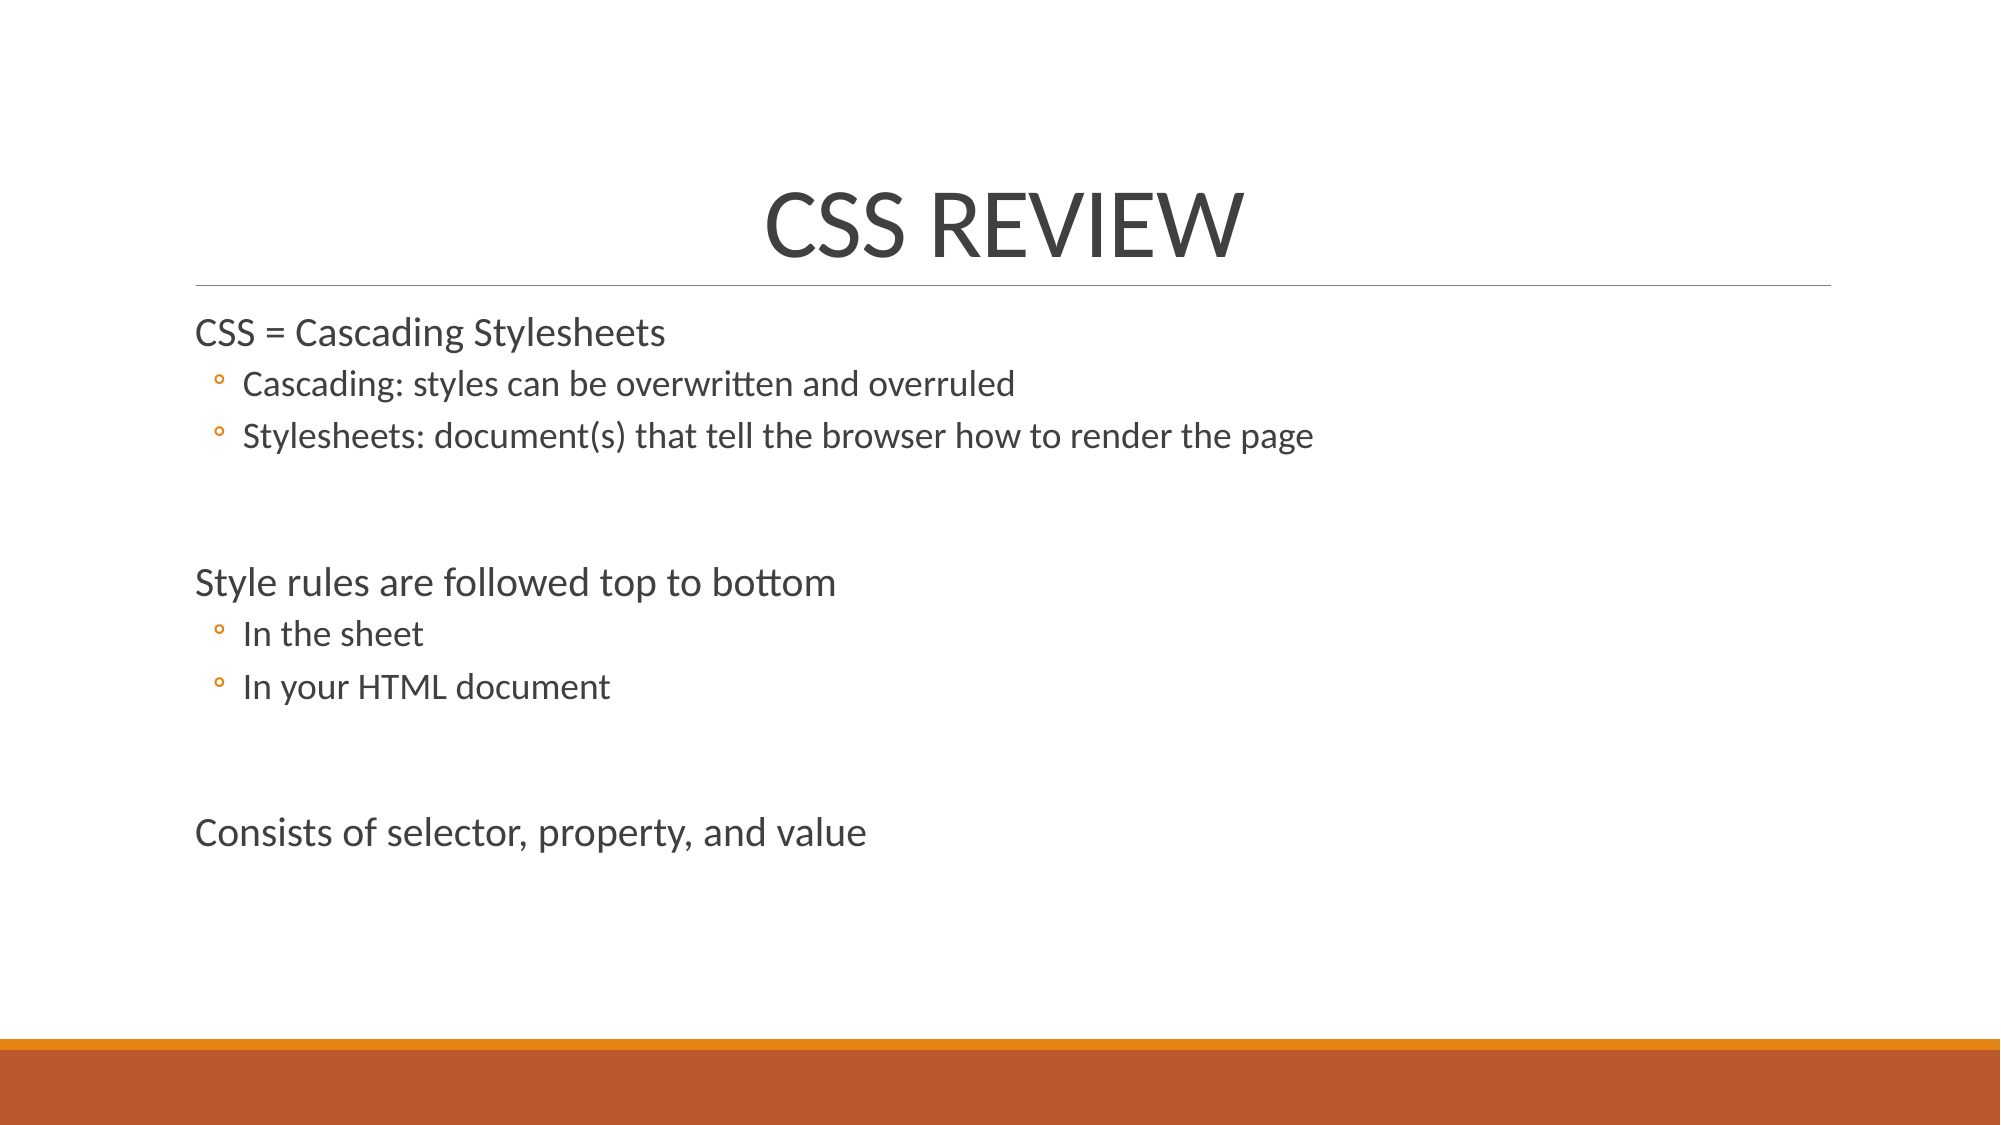

# CSS REVIEW
CSS = Cascading Stylesheets
Cascading: styles can be overwritten and overruled
Stylesheets: document(s) that tell the browser how to render the page

Style rules are followed top to bottom
In the sheet
In your HTML document

Consists of selector, property, and value